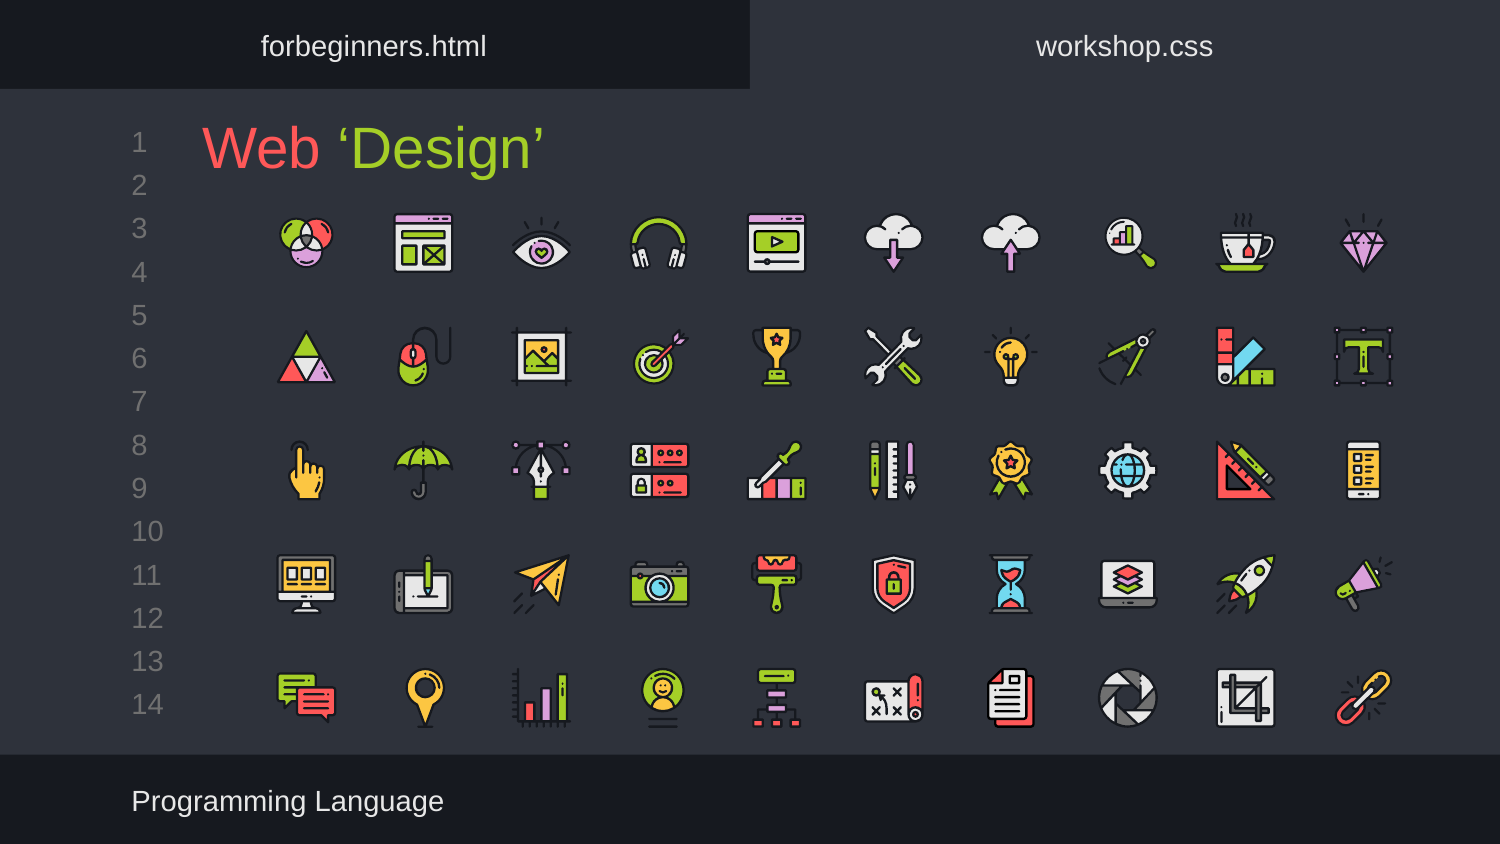

forbeginners.html
workshop.css
# Web ‘Design’

Programming Language